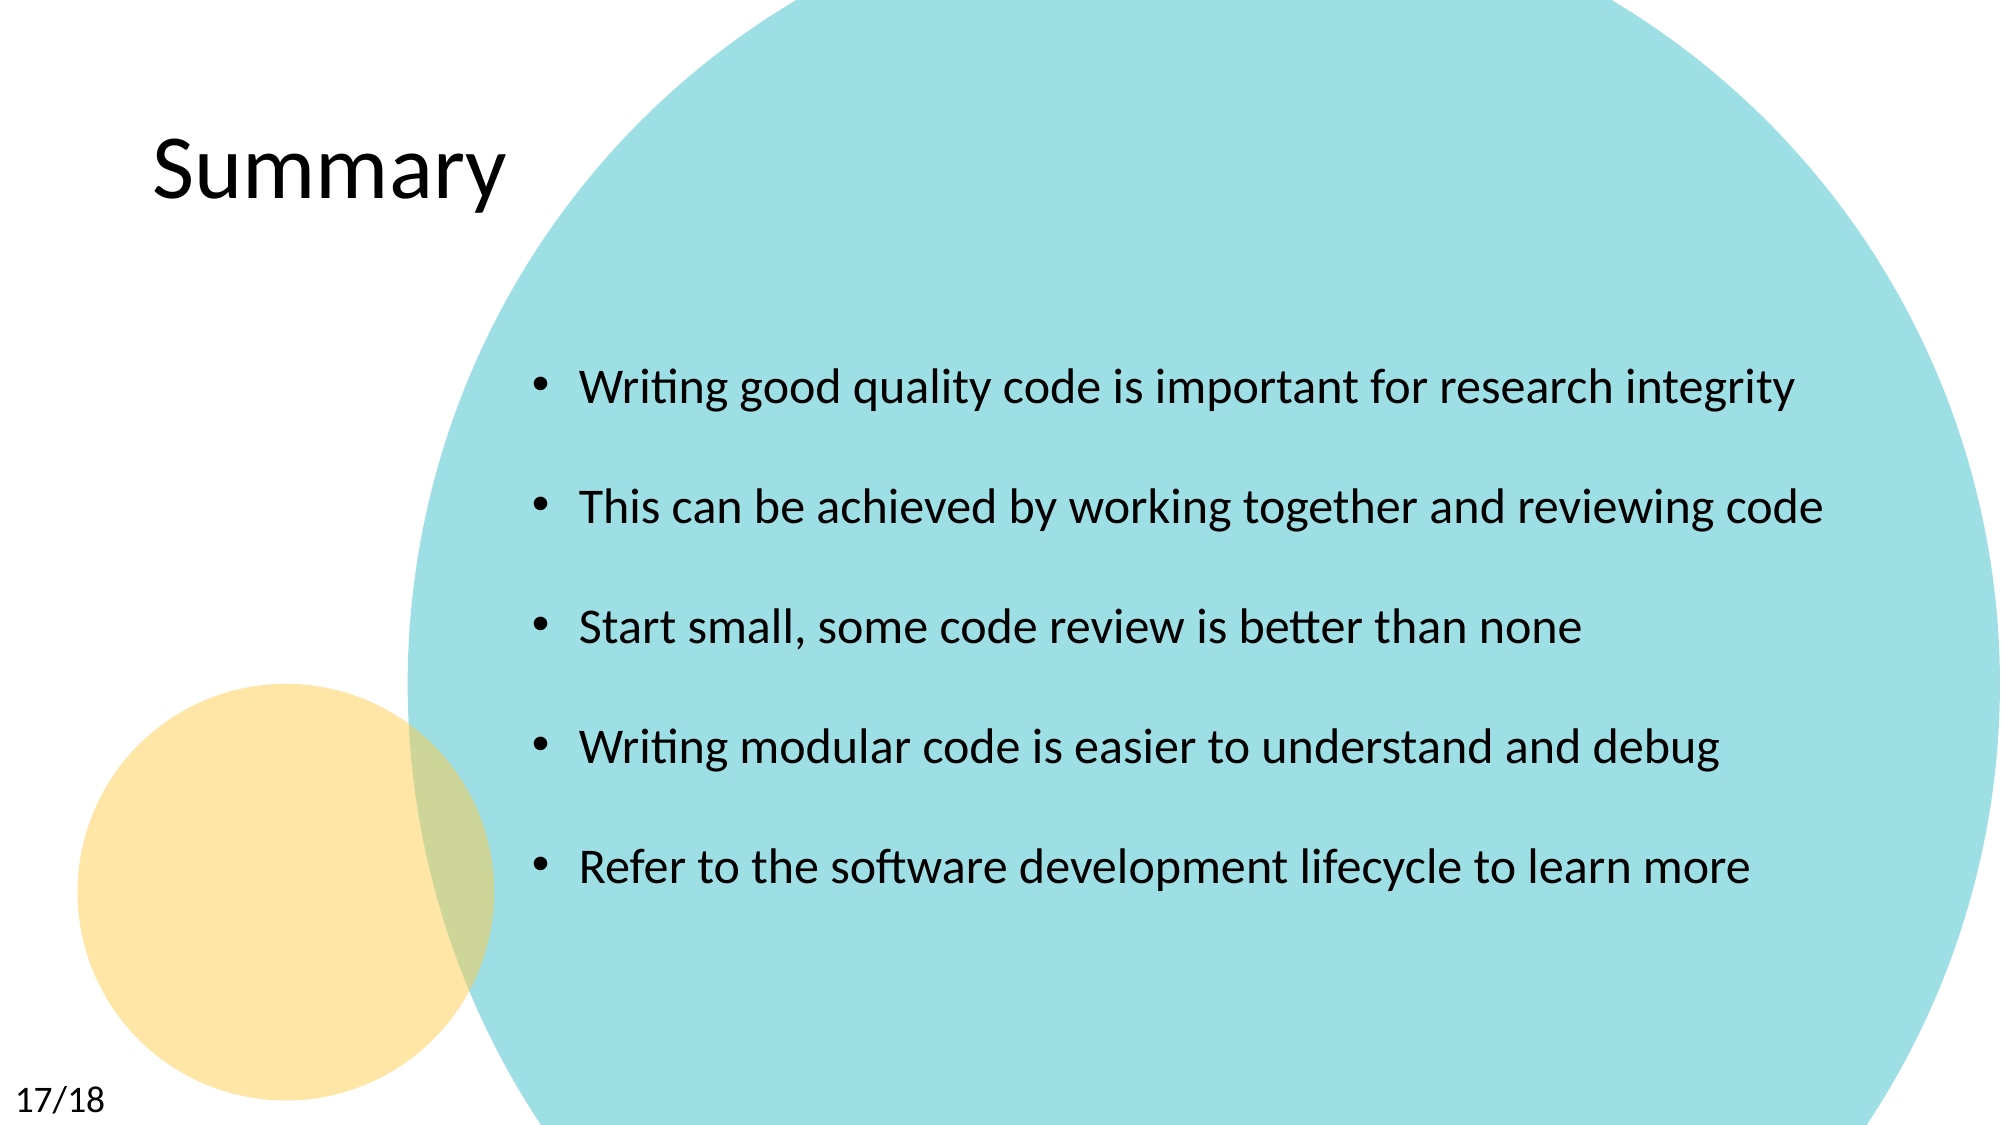

# Summary
Writing good quality code is important for research integrity

This can be achieved by working together and reviewing code

Start small, some code review is better than none

Writing modular code is easier to understand and debug

Refer to the software development lifecycle to learn more

17/18